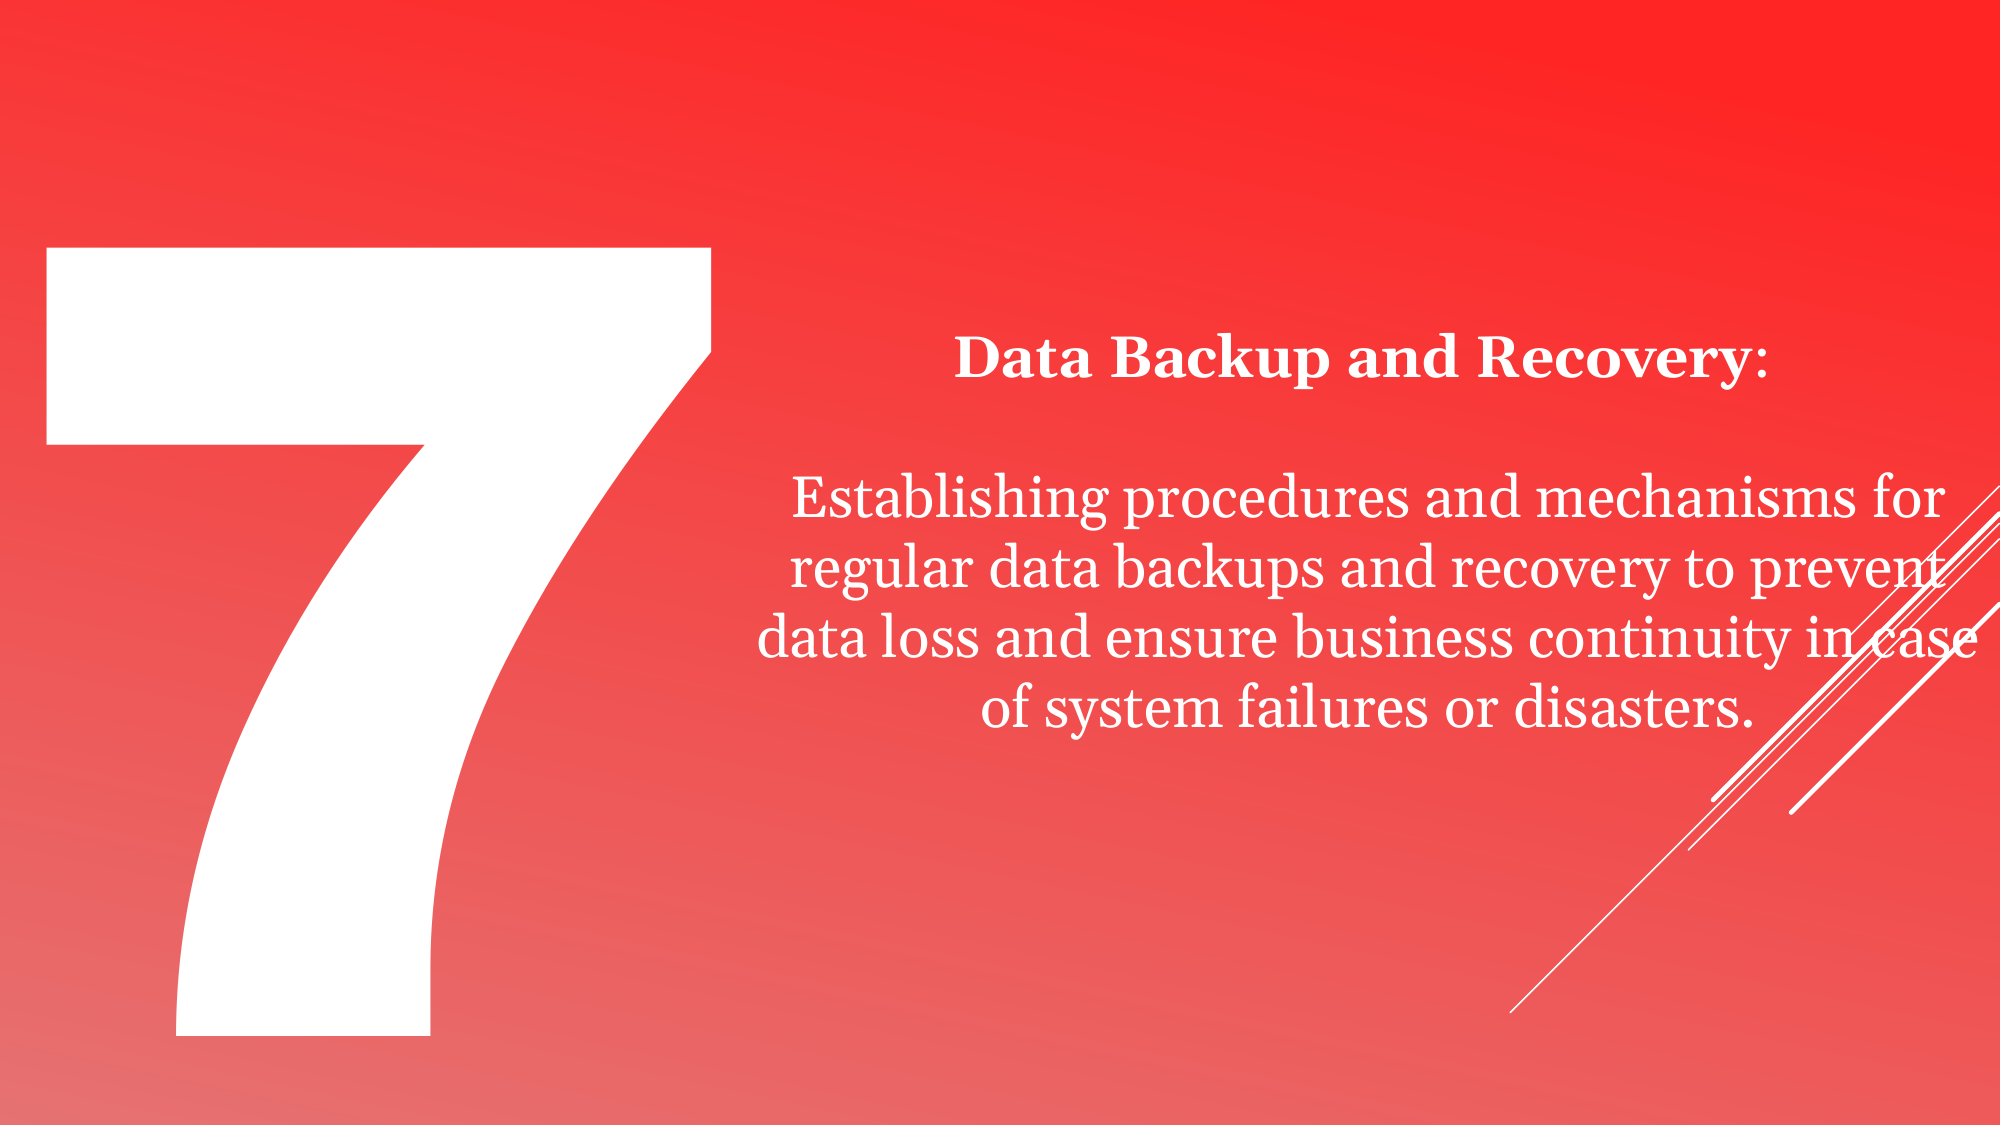

7
Data Backup and Recovery:

Establishing procedures and mechanisms for regular data backups and recovery to prevent data loss and ensure business continuity in case of system failures or disasters.